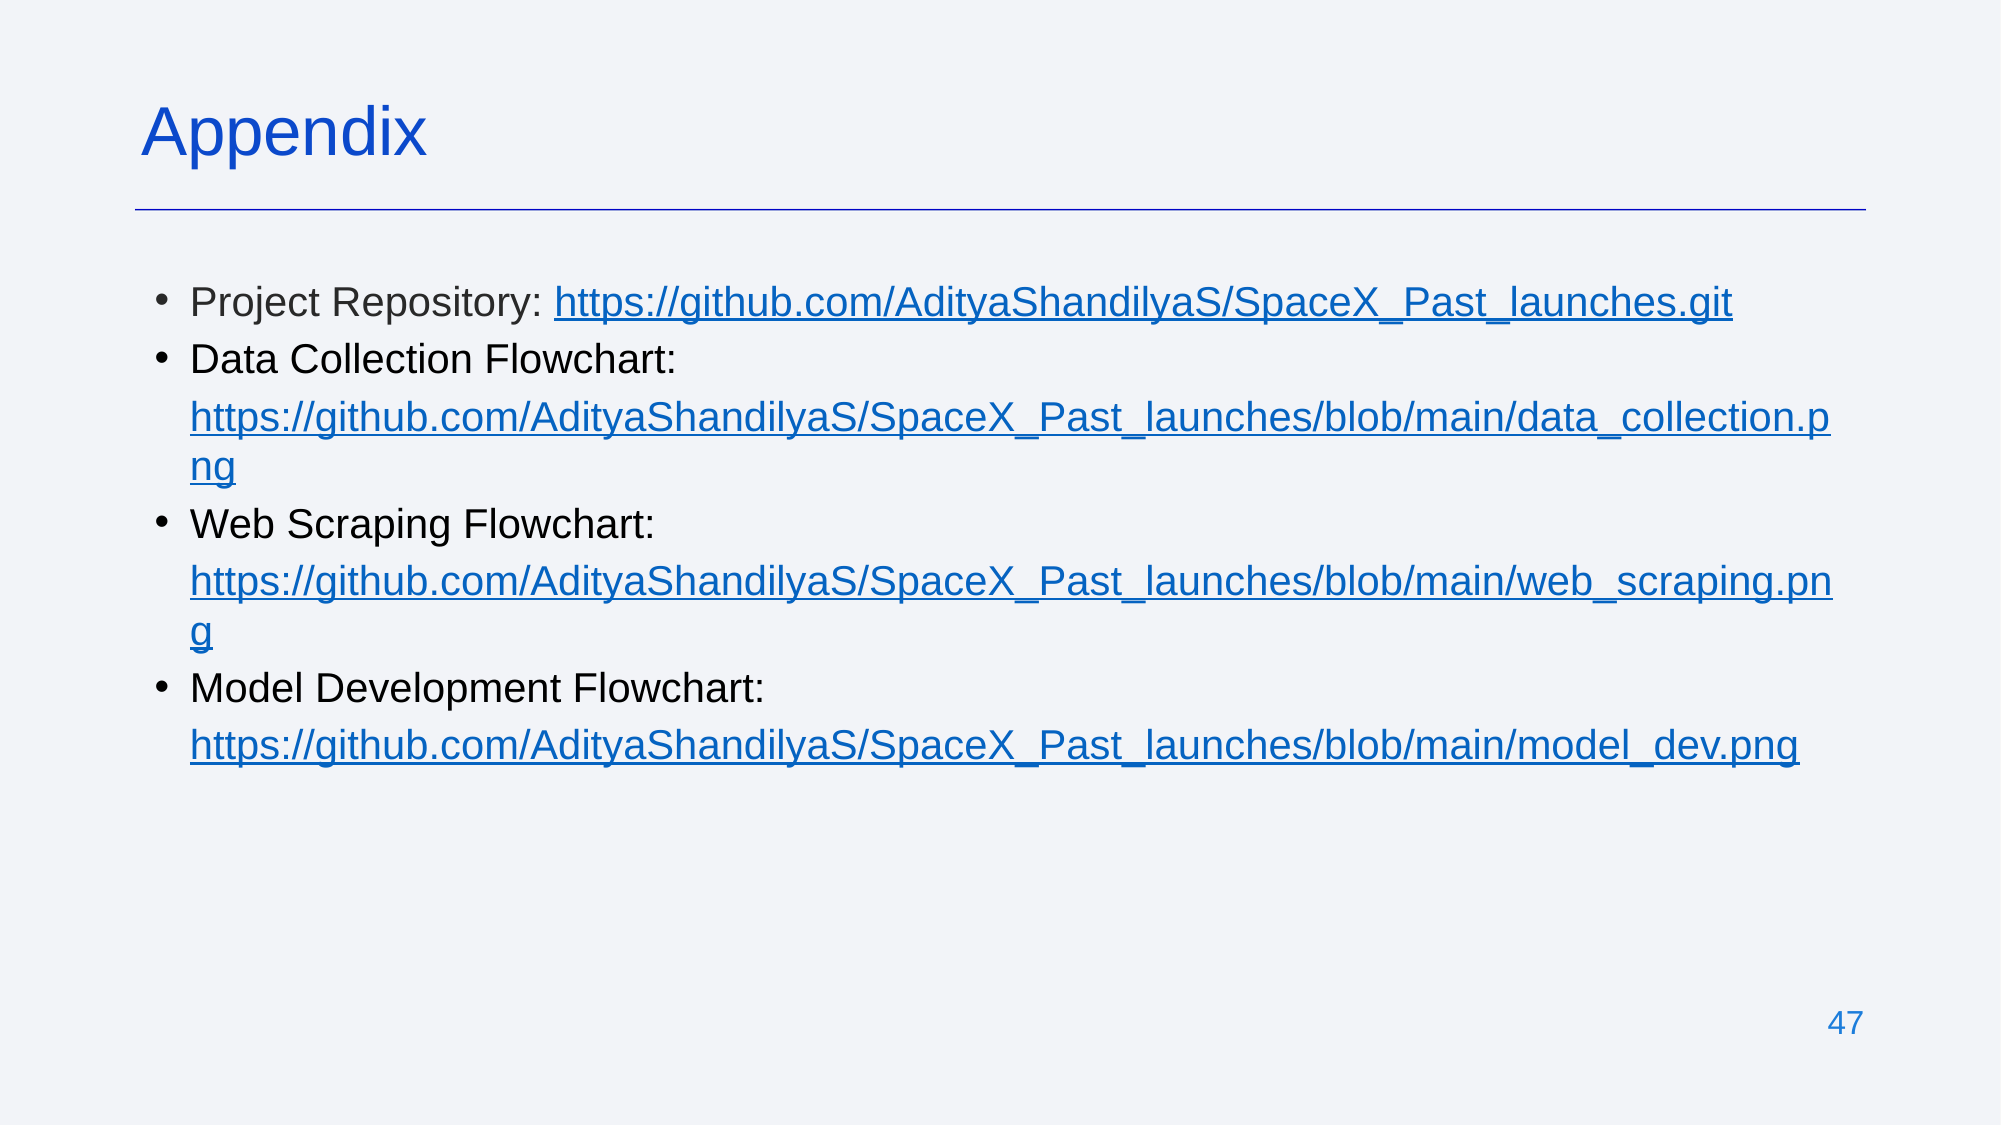

Appendix
Project Repository: https://github.com/AdityaShandilyaS/SpaceX_Past_launches.git
Data Collection Flowchart: https://github.com/AdityaShandilyaS/SpaceX_Past_launches/blob/main/data_collection.png
Web Scraping Flowchart: https://github.com/AdityaShandilyaS/SpaceX_Past_launches/blob/main/web_scraping.png
Model Development Flowchart: https://github.com/AdityaShandilyaS/SpaceX_Past_launches/blob/main/model_dev.png
47